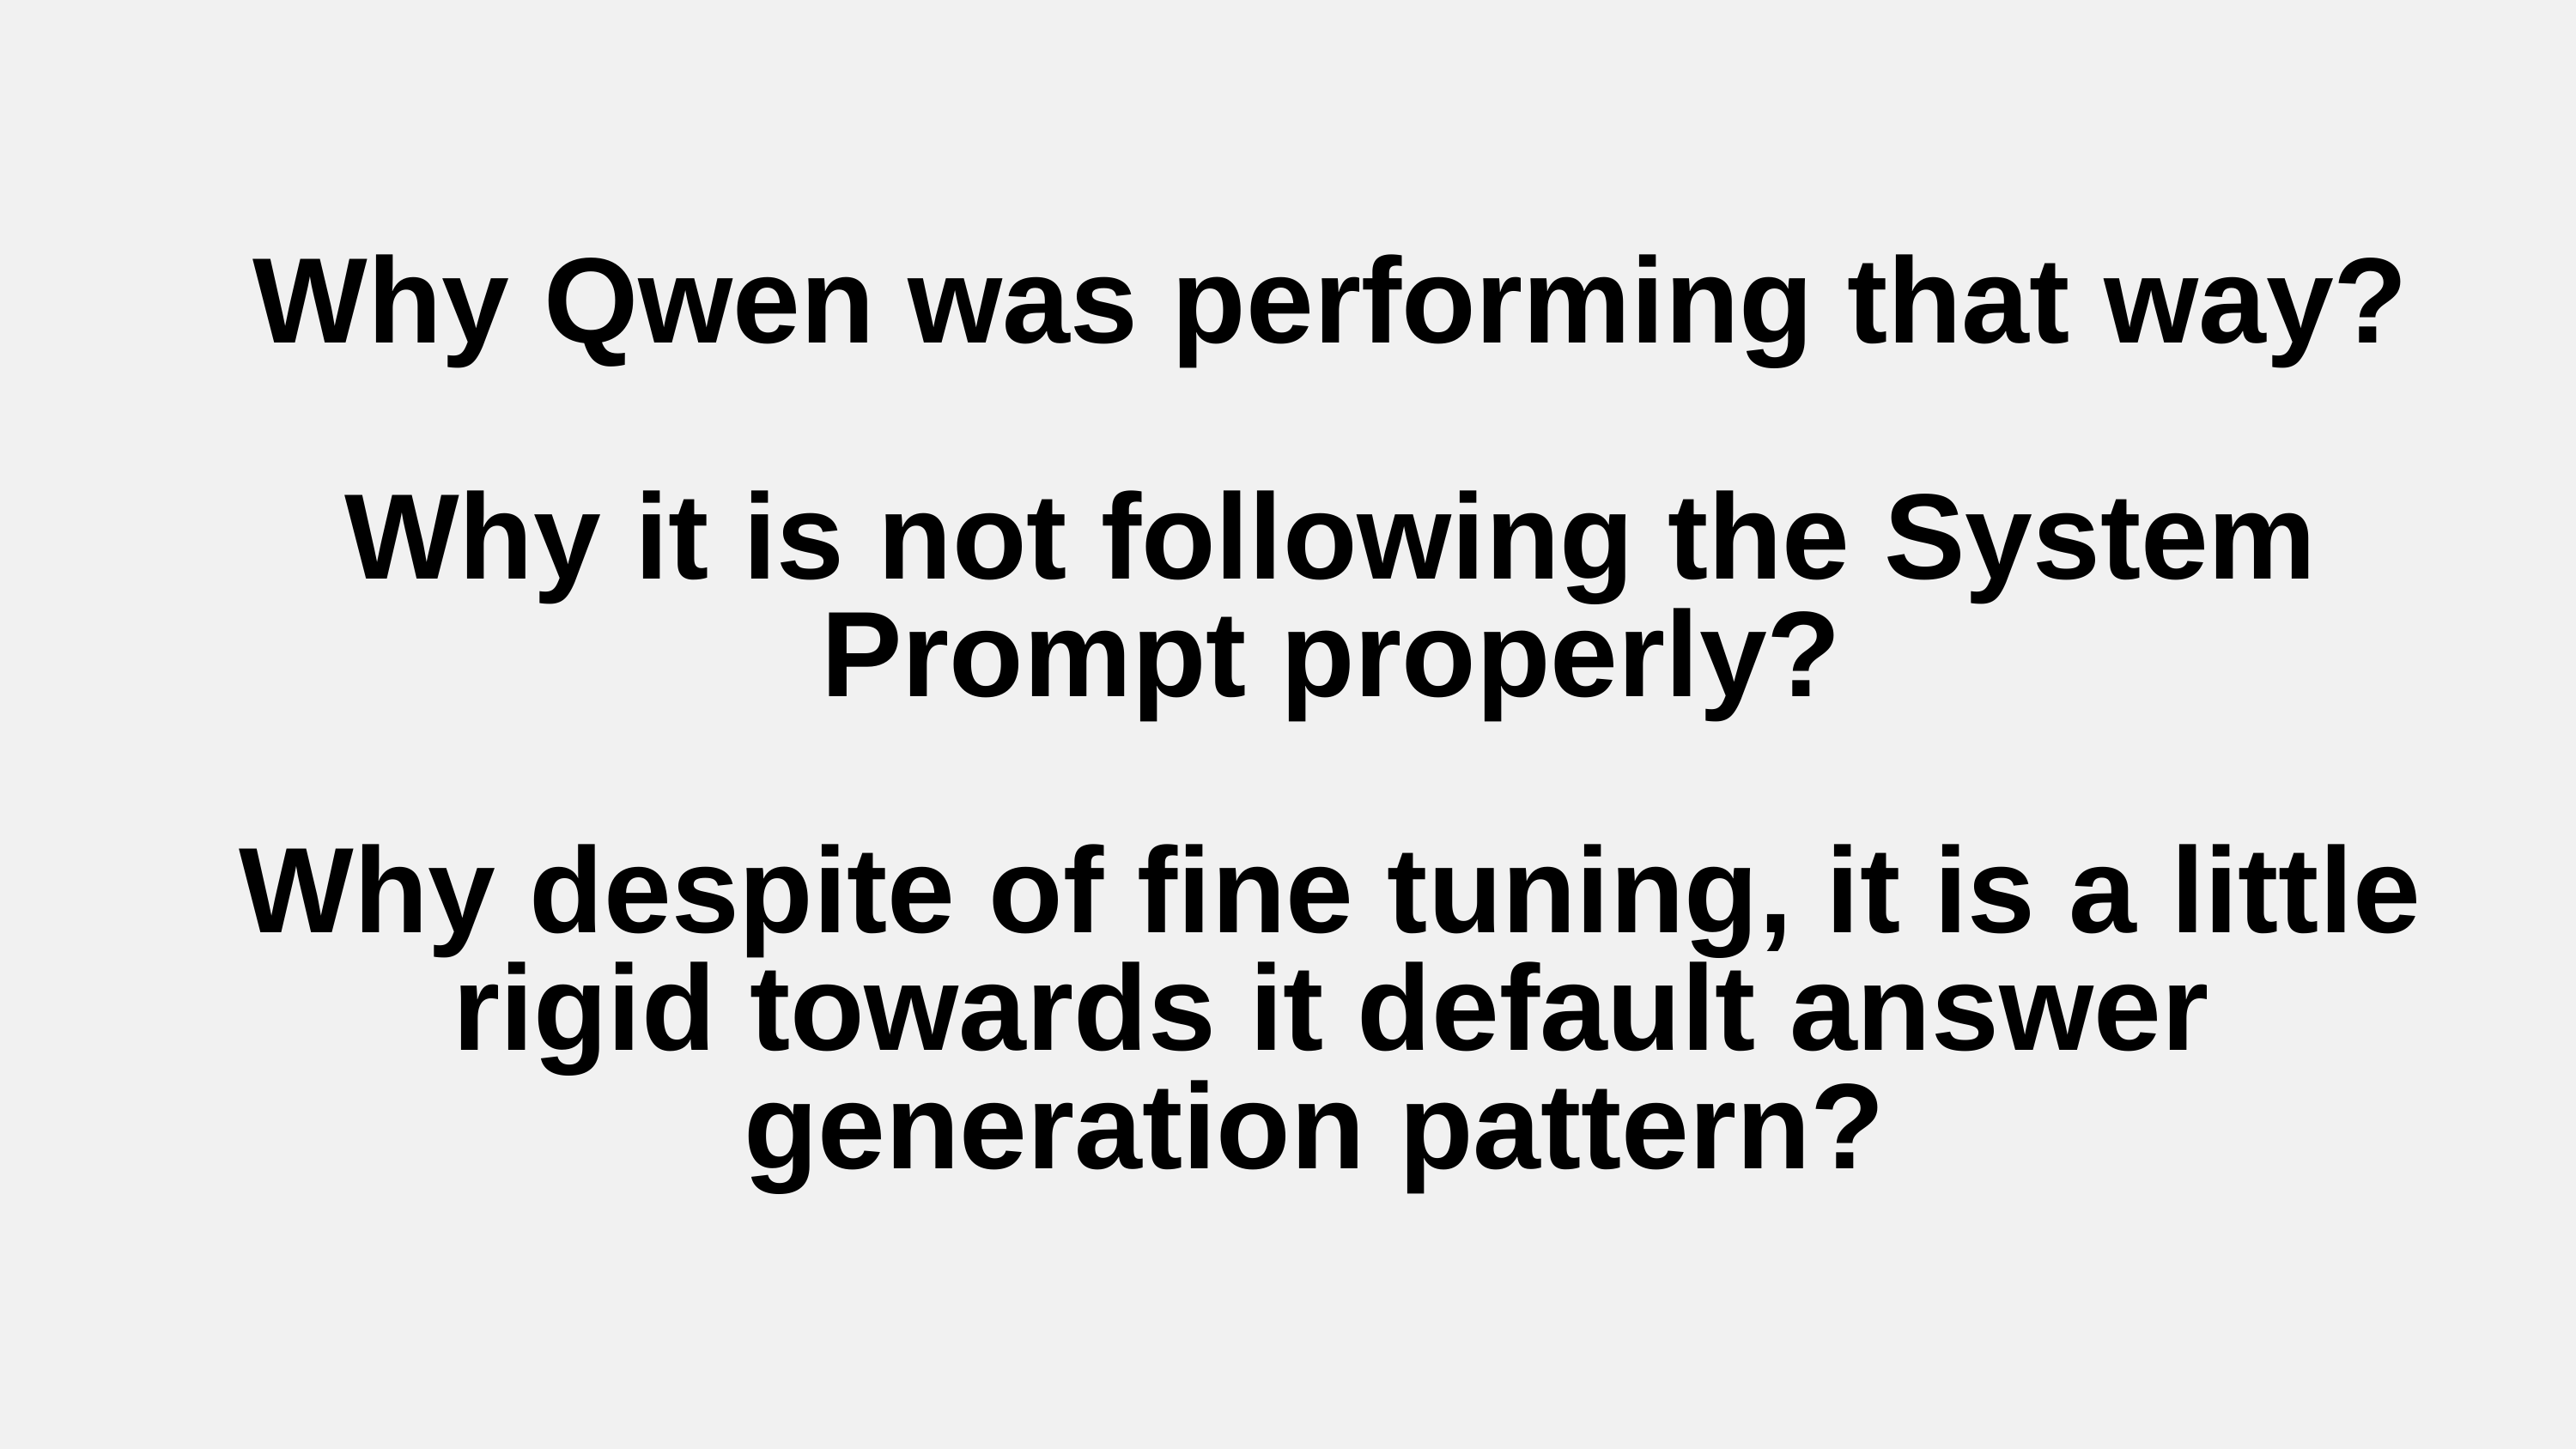

Why Qwen was performing that way?

Why it is not following the System Prompt properly?

Why despite of fine tuning, it is a little rigid towards it default answer generation pattern?